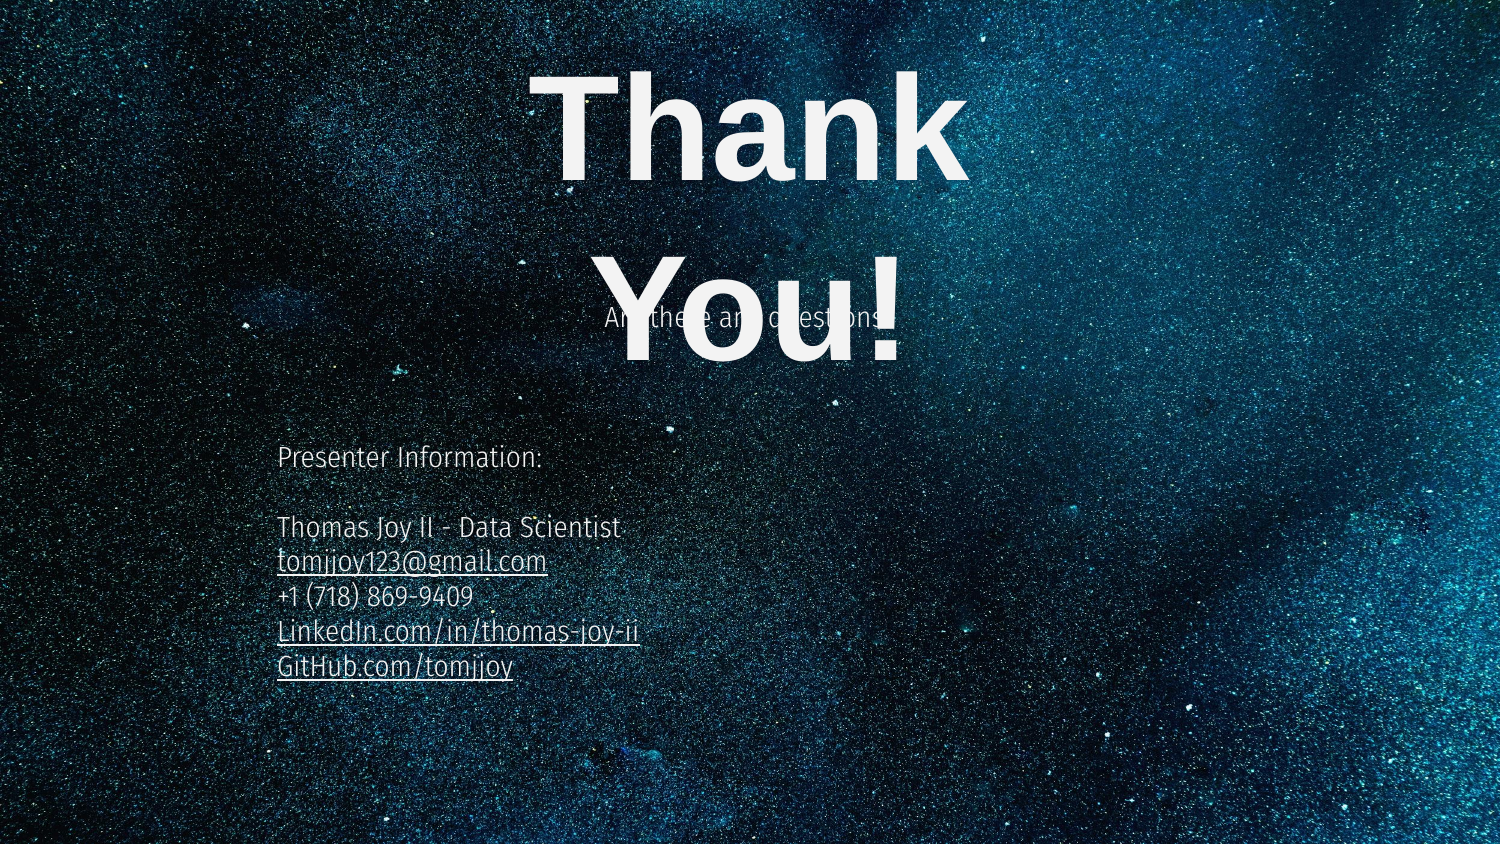

# Thank You!
Are there any questions?

Presenter Information:

Thomas Joy II - Data Scientist
tomjjoy123@gmail.com
+1 (718) 869-9409
LinkedIn.com/in/thomas-joy-ii
GitHub.com/tomjjoy